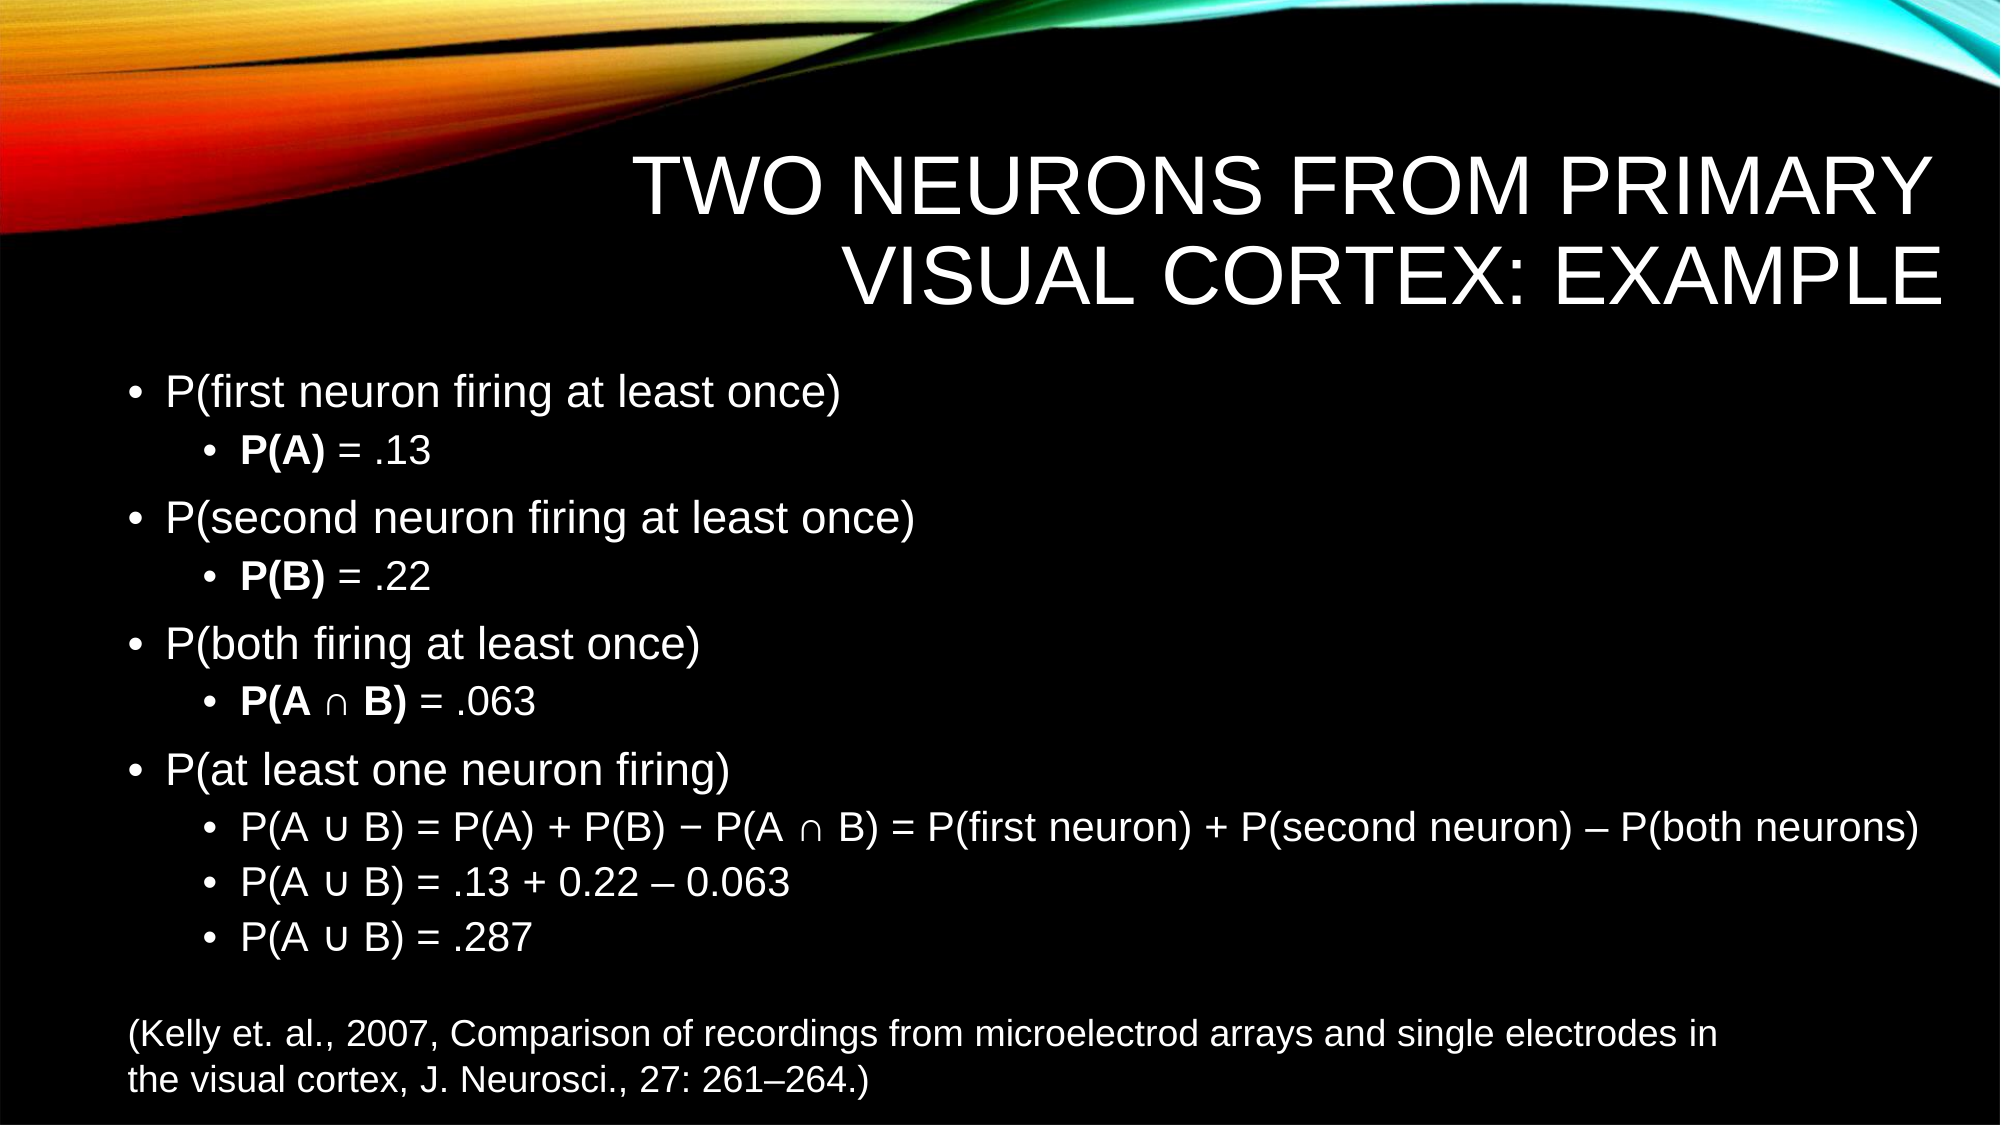

TWO NEURONS FROM PRIMARY
VISUAL CORTEX: EXAMPLE
• P(first neuron firing at least once)
• P(A) = .13
• P(second neuron firing at least once)
• P(B) = .22
• P(both firing at least once)
• P(A ∩ B) = .063
• P(at least one neuron firing)
• P(A ∪ B) = P(A) + P(B) − P(A ∩ B) = P(first neuron) + P(second neuron) – P(both neurons)
• P(A ∪ B) = .13 + 0.22 – 0.063
• P(A ∪ B) = .287
(Kelly et. al., 2007, Comparison of recordings from microelectrod arrays and single electrodes in
the visual cortex, J. Neurosci., 27: 261–264.)